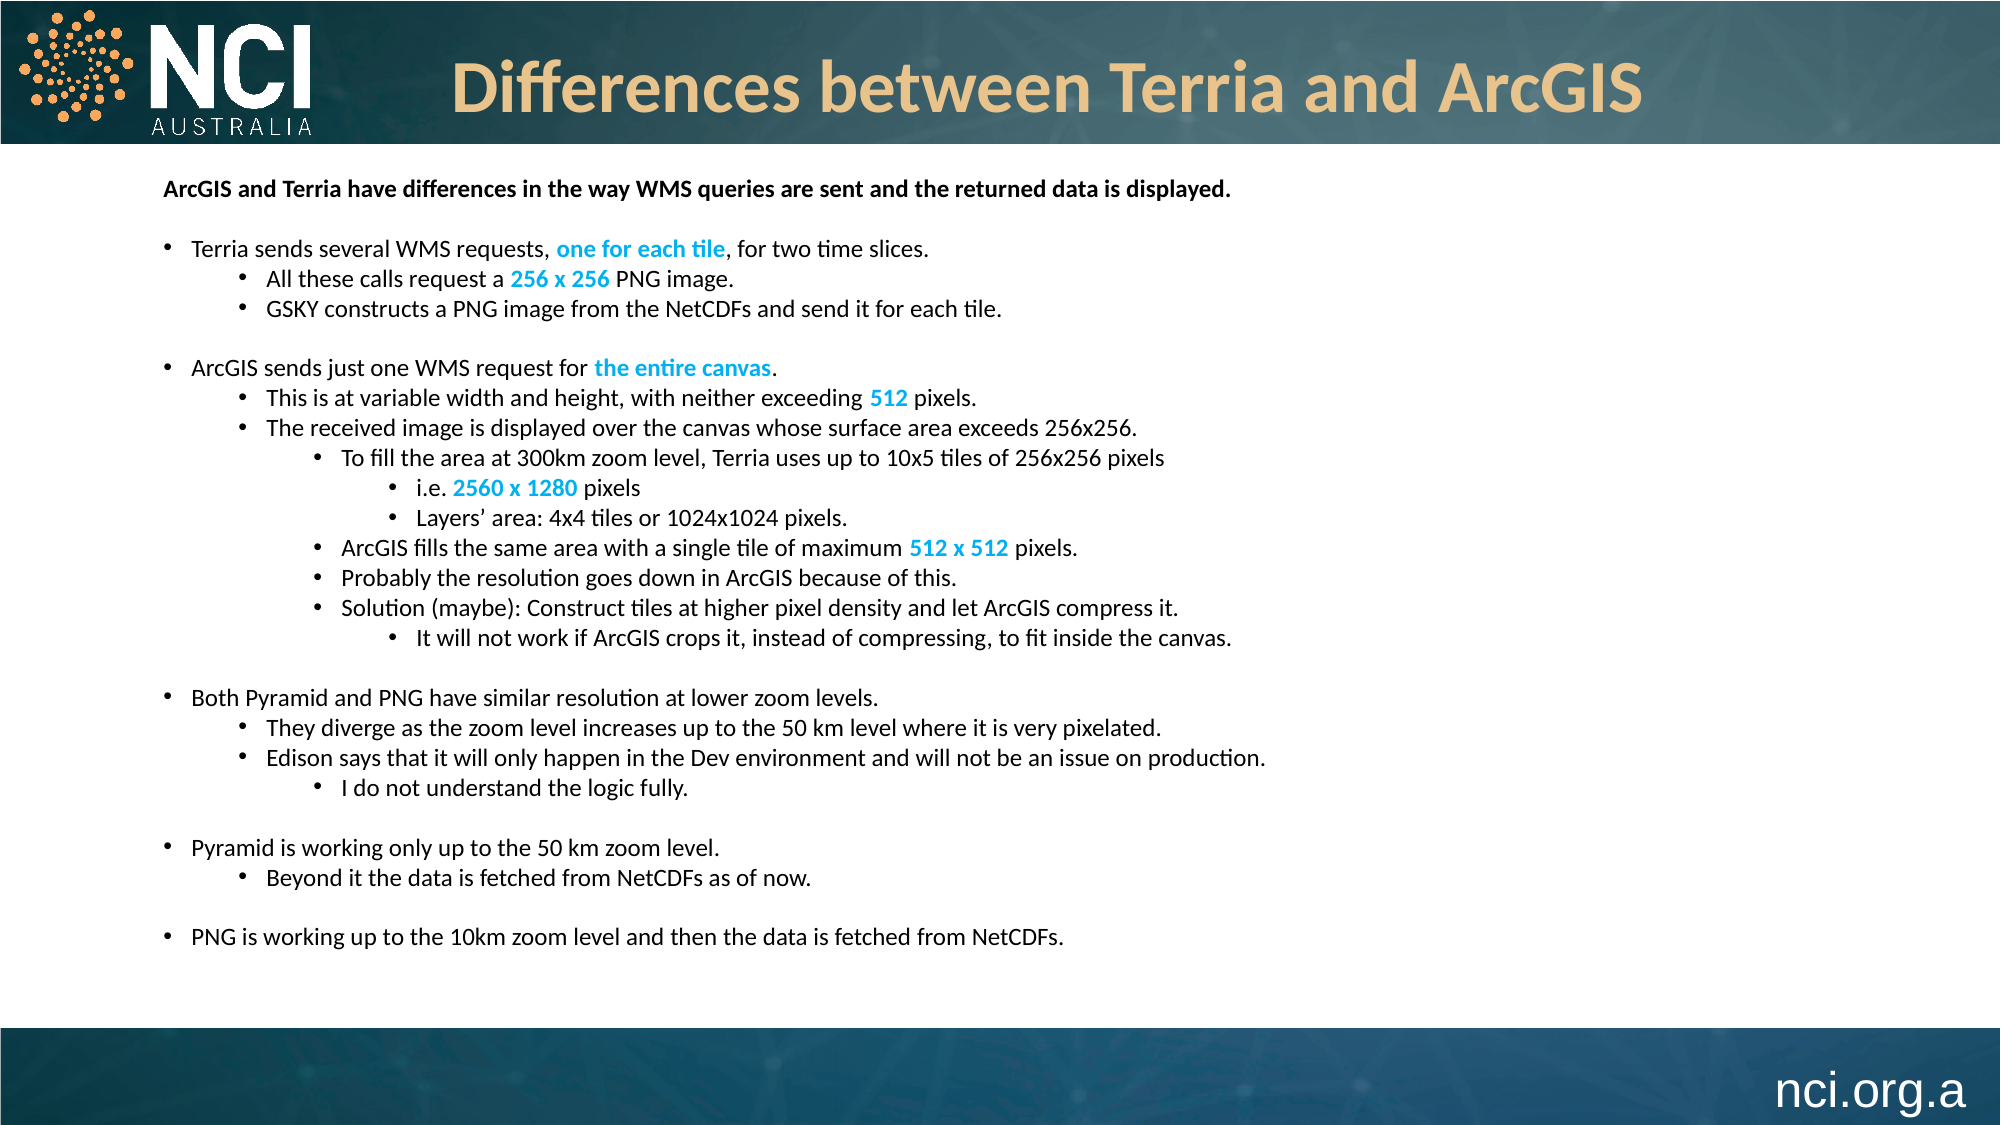

Differences between Terria and ArcGIS
ArcGIS and Terria have differences in the way WMS queries are sent and the returned data is displayed.

Terria sends several WMS requests, one for each tile, for two time slices.
All these calls request a 256 x 256 PNG image.
GSKY constructs a PNG image from the NetCDFs and send it for each tile.

ArcGIS sends just one WMS request for the entire canvas.
This is at variable width and height, with neither exceeding 512 pixels.
The received image is displayed over the canvas whose surface area exceeds 256x256.
To fill the area at 300km zoom level, Terria uses up to 10x5 tiles of 256x256 pixels
i.e. 2560 x 1280 pixels
Layers’ area: 4x4 tiles or 1024x1024 pixels.
ArcGIS fills the same area with a single tile of maximum 512 x 512 pixels.
Probably the resolution goes down in ArcGIS because of this.
Solution (maybe): Construct tiles at higher pixel density and let ArcGIS compress it.
It will not work if ArcGIS crops it, instead of compressing, to fit inside the canvas.

Both Pyramid and PNG have similar resolution at lower zoom levels.
They diverge as the zoom level increases up to the 50 km level where it is very pixelated.
Edison says that it will only happen in the Dev environment and will not be an issue on production.
I do not understand the logic fully.

Pyramid is working only up to the 50 km zoom level.
Beyond it the data is fetched from NetCDFs as of now.

PNG is working up to the 10km zoom level and then the data is fetched from NetCDFs.
31